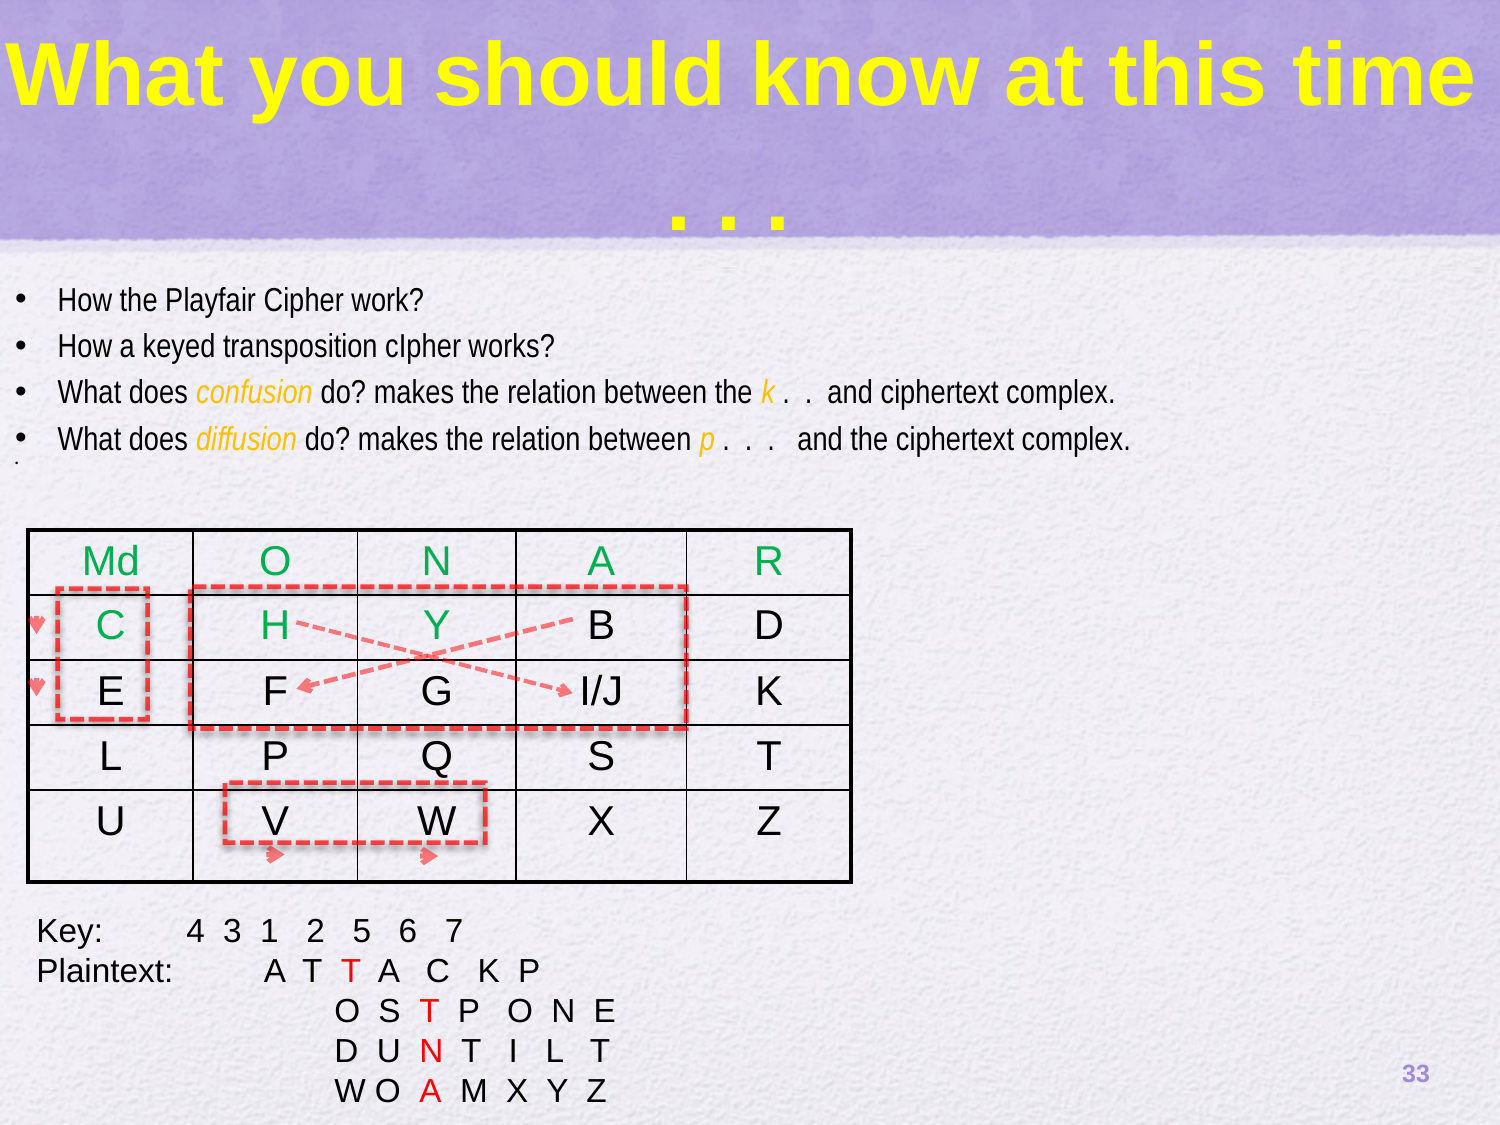

# What you should know at this time . . .
How the Playfair Cipher work?
How a keyed transposition cIpher works?
What does confusion do? makes the relation between the k .  .  and ciphertext complex.
What does diffusion do? makes the relation between p .  .  .   and the ciphertext complex.

| Md | O | N | A | R |
| --- | --- | --- | --- | --- |
| C | H | Y | B | D |
| E | F | G | I/J | K |
| L | P | Q | S | T |
| U | V | W | X | Z |

Key: 	4  3  1   2   5   6   7
Plaintext:          A  T  T  A   C   K  P
	                O  S  T  P   O  N  E
	                D  U  N  T   I   L   T
	                W O  A  M  X  Y  Z

33